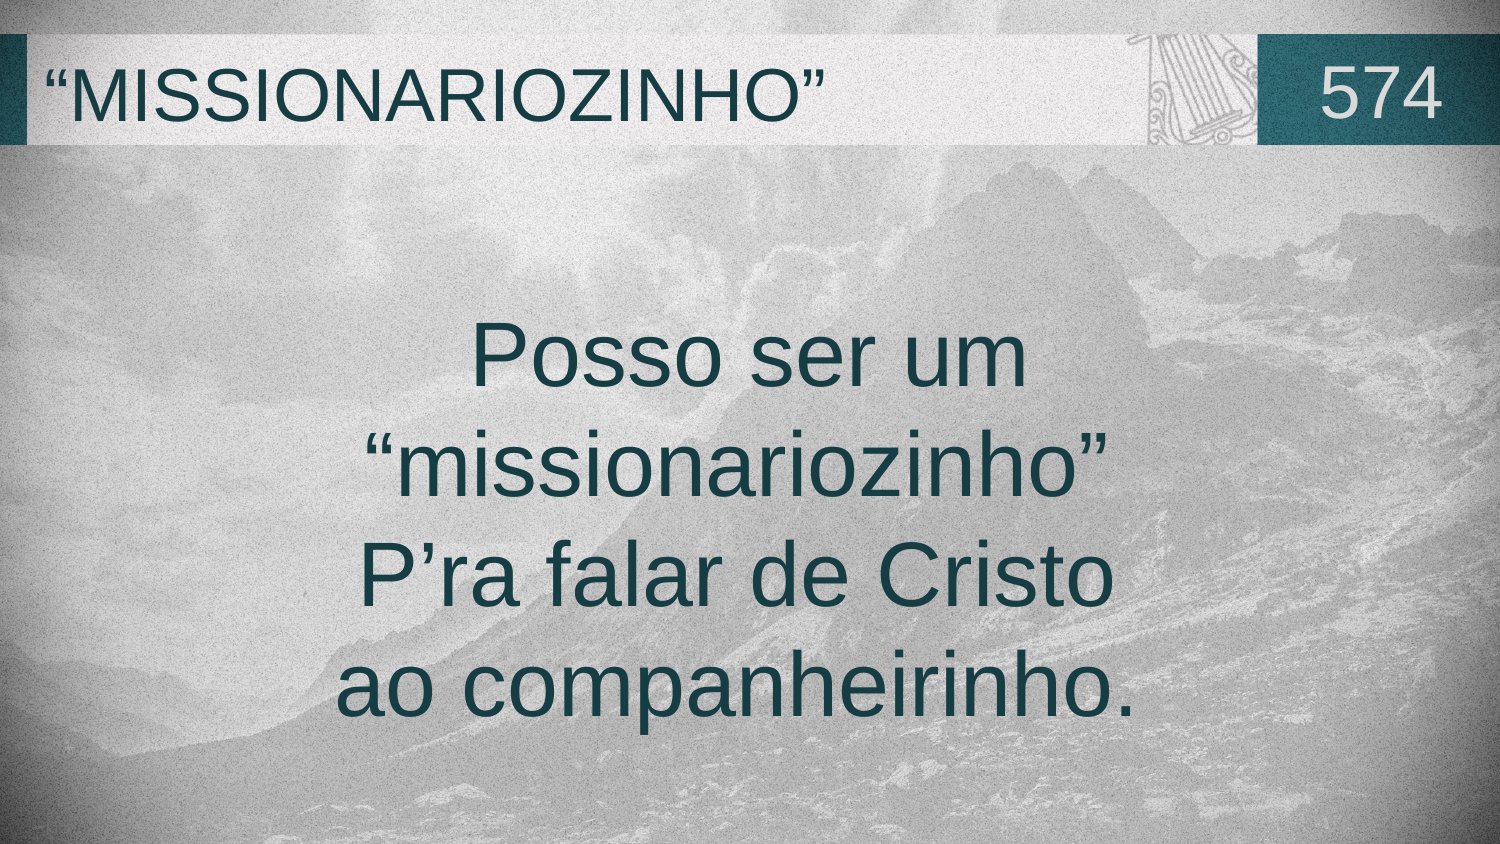

# “MISSIONARIOZINHO”
574
Posso ser um
“missionariozinho”
P’ra falar de Cristo
ao companheirinho.